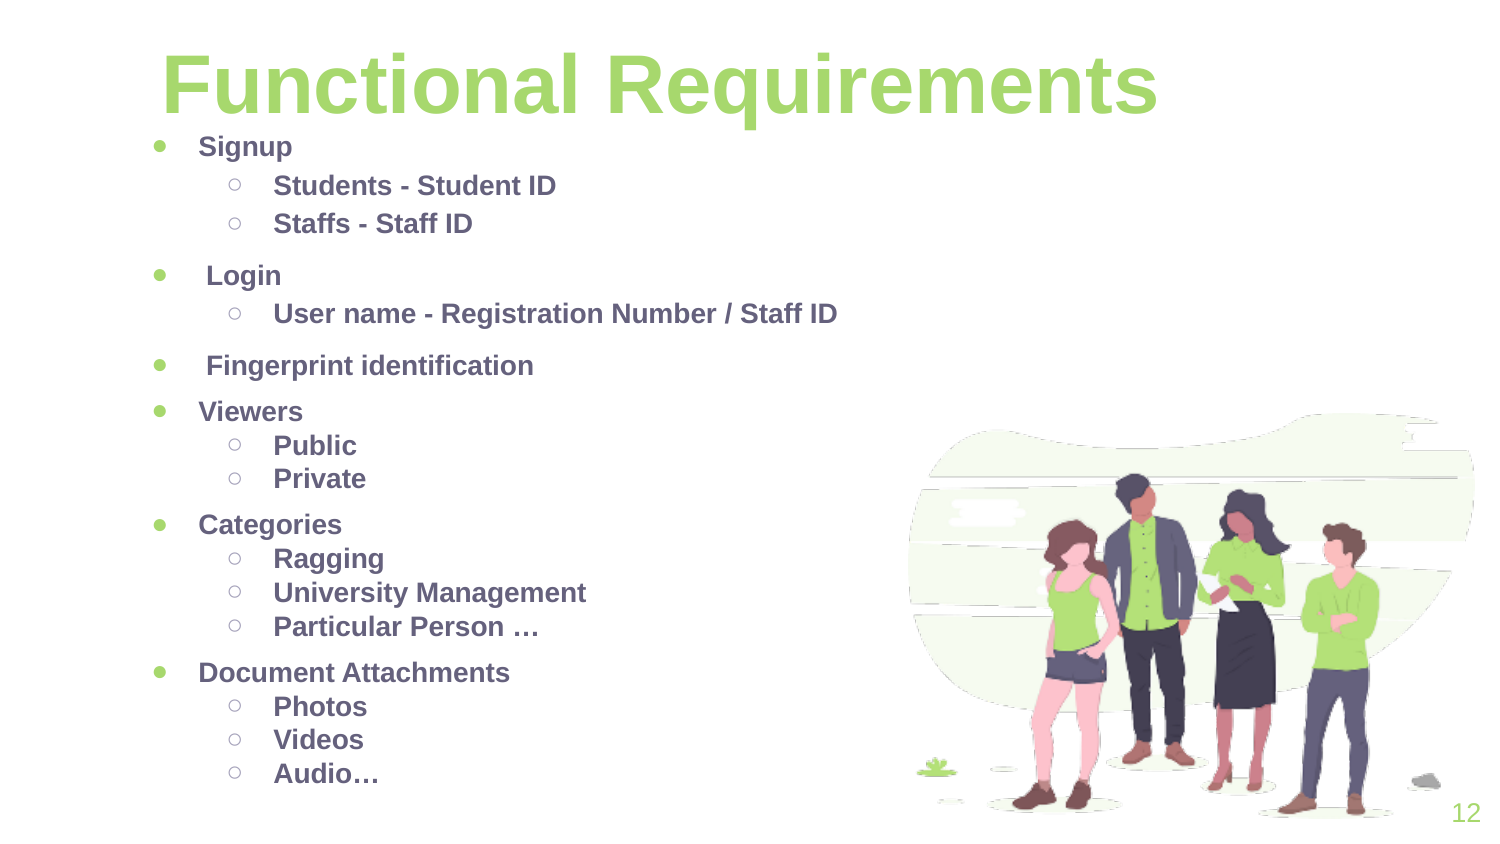

Functional Requirements
Signup
Students - Student ID
Staffs - Staff ID
 Login
User name - Registration Number / Staff ID
 Fingerprint identification
Viewers
Public
Private
Categories
Ragging
University Management
Particular Person …
Document Attachments
Photos
Videos
Audio…

12